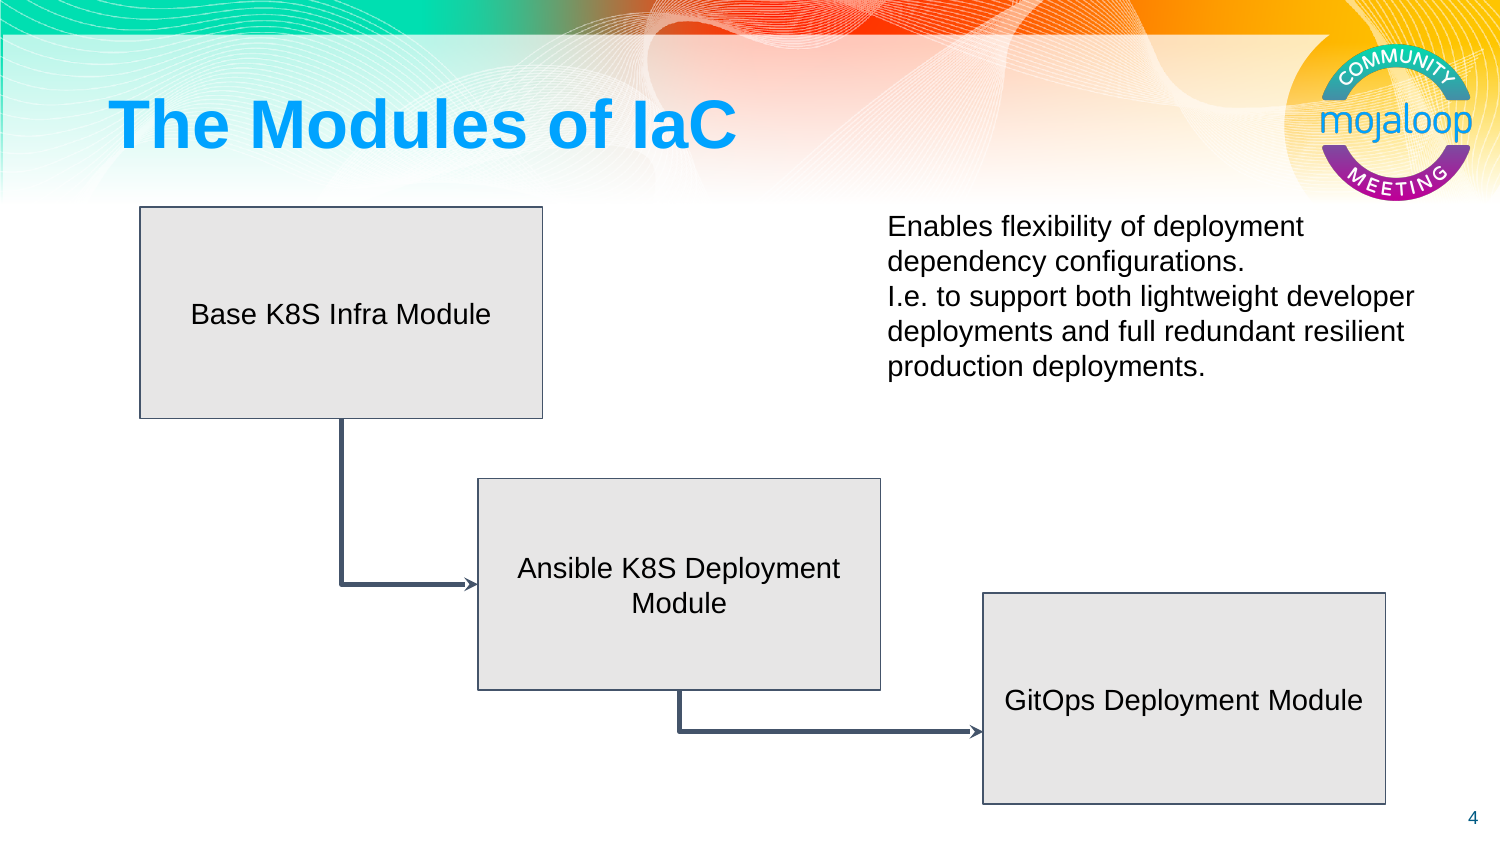

# The Modules of IaC
Enables flexibility of deployment dependency configurations.
I.e. to support both lightweight developer deployments and full redundant resilient production deployments.
Base K8S Infra Module
Ansible K8S Deployment Module
GitOps Deployment Module
4